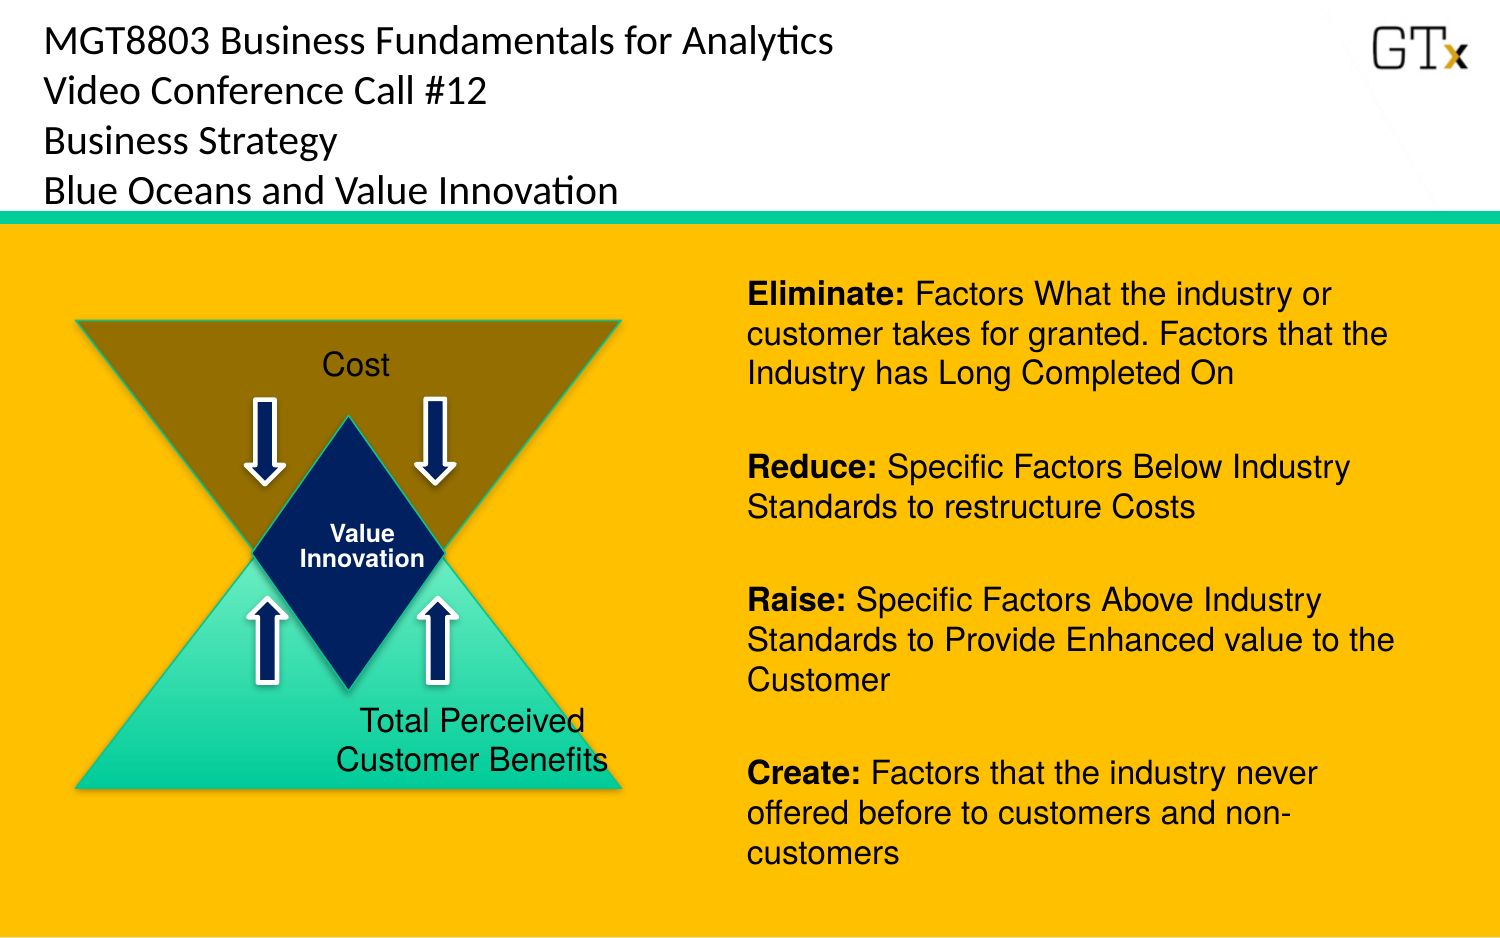

# MGT8803 Business Fundamentals for Analytics Video Conference Call #12 Business Strategy Blue Oceans and Value Innovation

Eliminate: Factors What the industry or customer takes for granted. Factors that the Industry has Long Completed On

Reduce: Specific Factors Below Industry Standards to restructure Costs

Raise: Specific Factors Above Industry Standards to Provide Enhanced value to the Customer

Create: Factors that the industry never offered before to customers and non-customers

Cost

Value
Innovation

Total Perceived
Customer Benefits